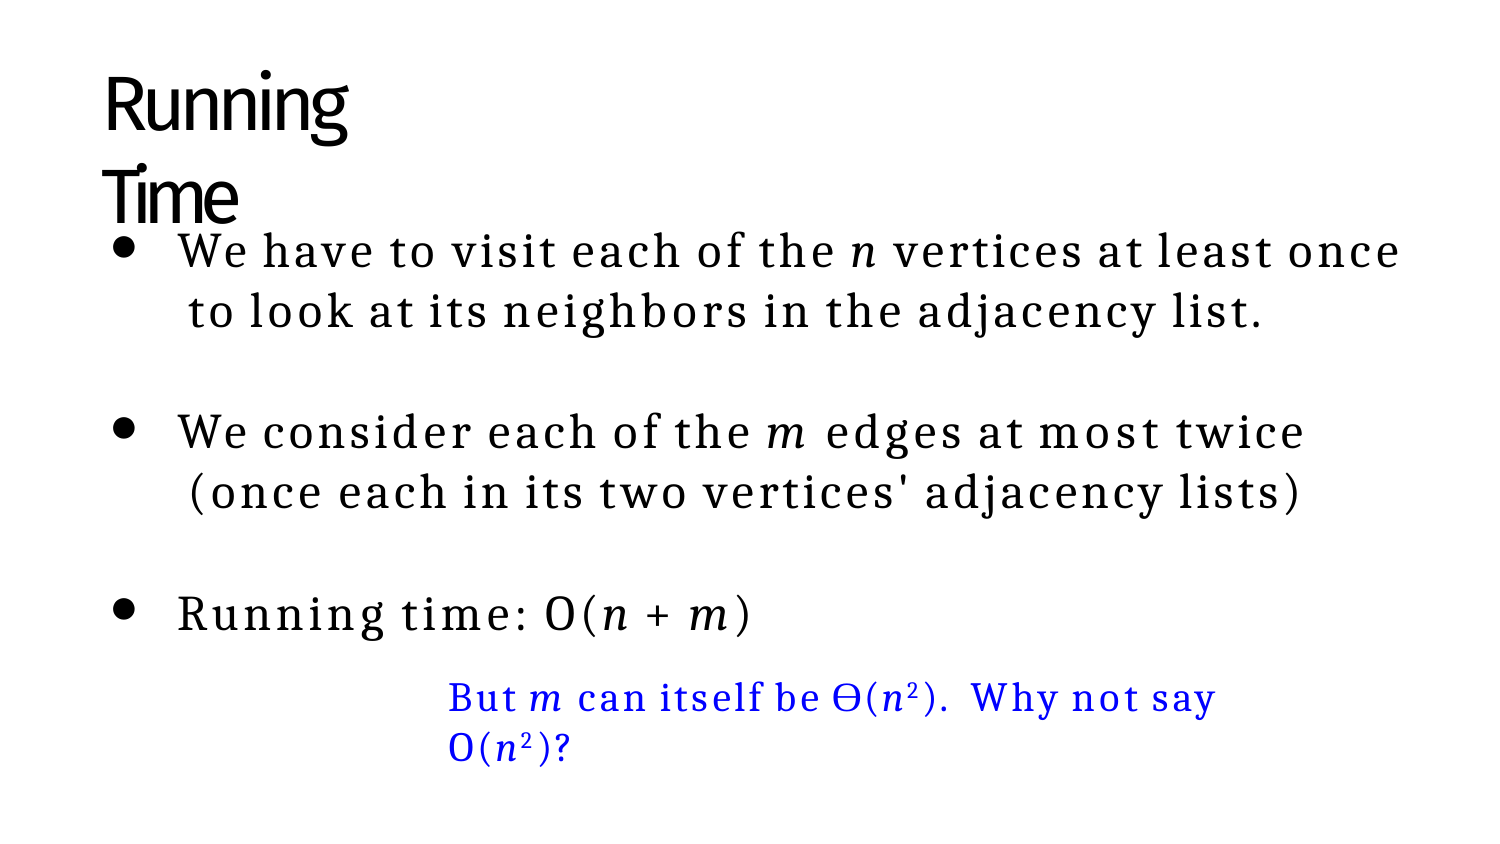

# Running Time
We have to visit each of the n vertices at least once  to look at its neighbors in the adjacency list.

We consider each of the m edges at most twice  (once each in its two vertices' adjacency lists)

Running time: O(n + m)
But m can itself be ϴ(n2). Why not say O(n2)?